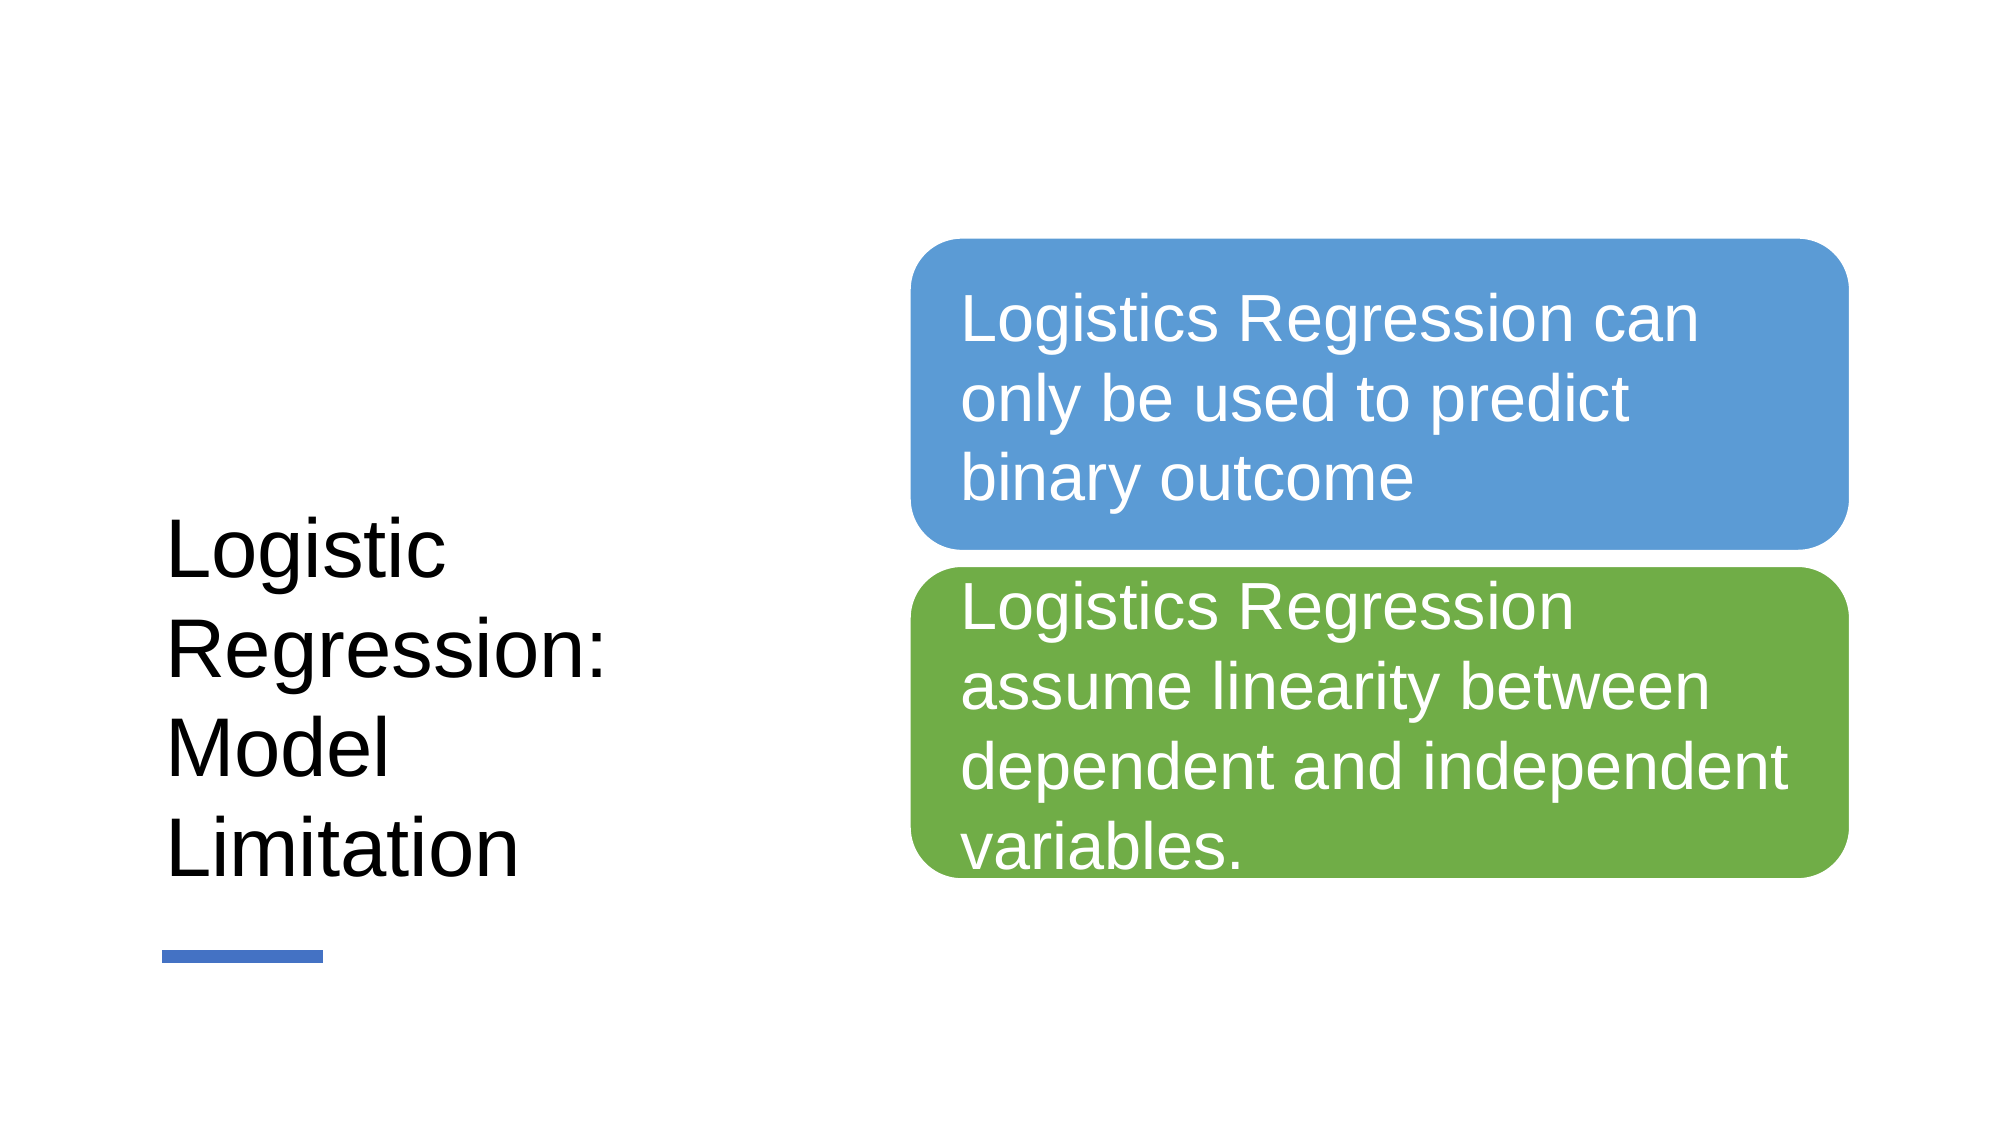

Logistics Regression can only be used to predict binary outcome
Logistics Regression assume linearity between dependent and independent variables.
# Logistic Regression: Model Limitation